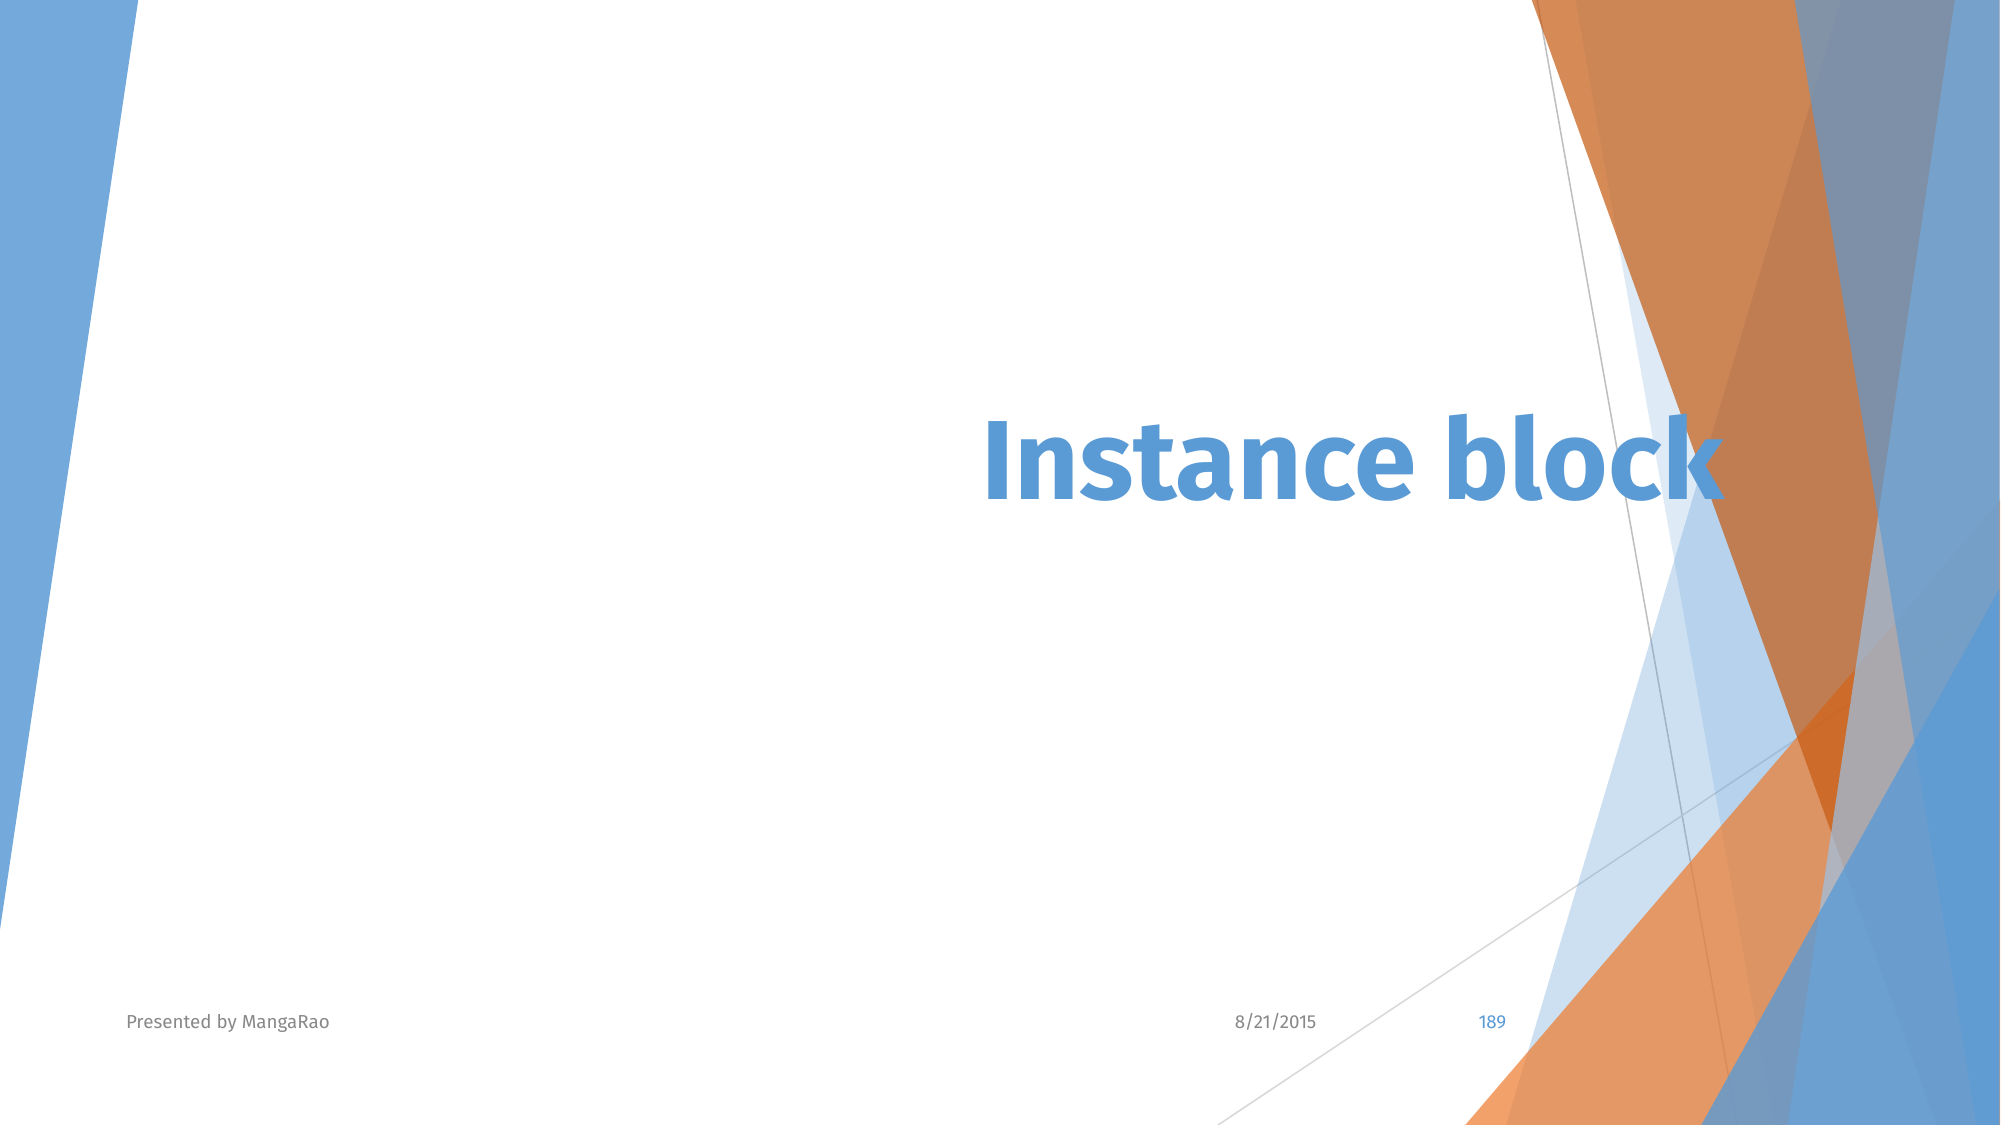

# Instance block
Presented by MangaRao
8/21/2015
189